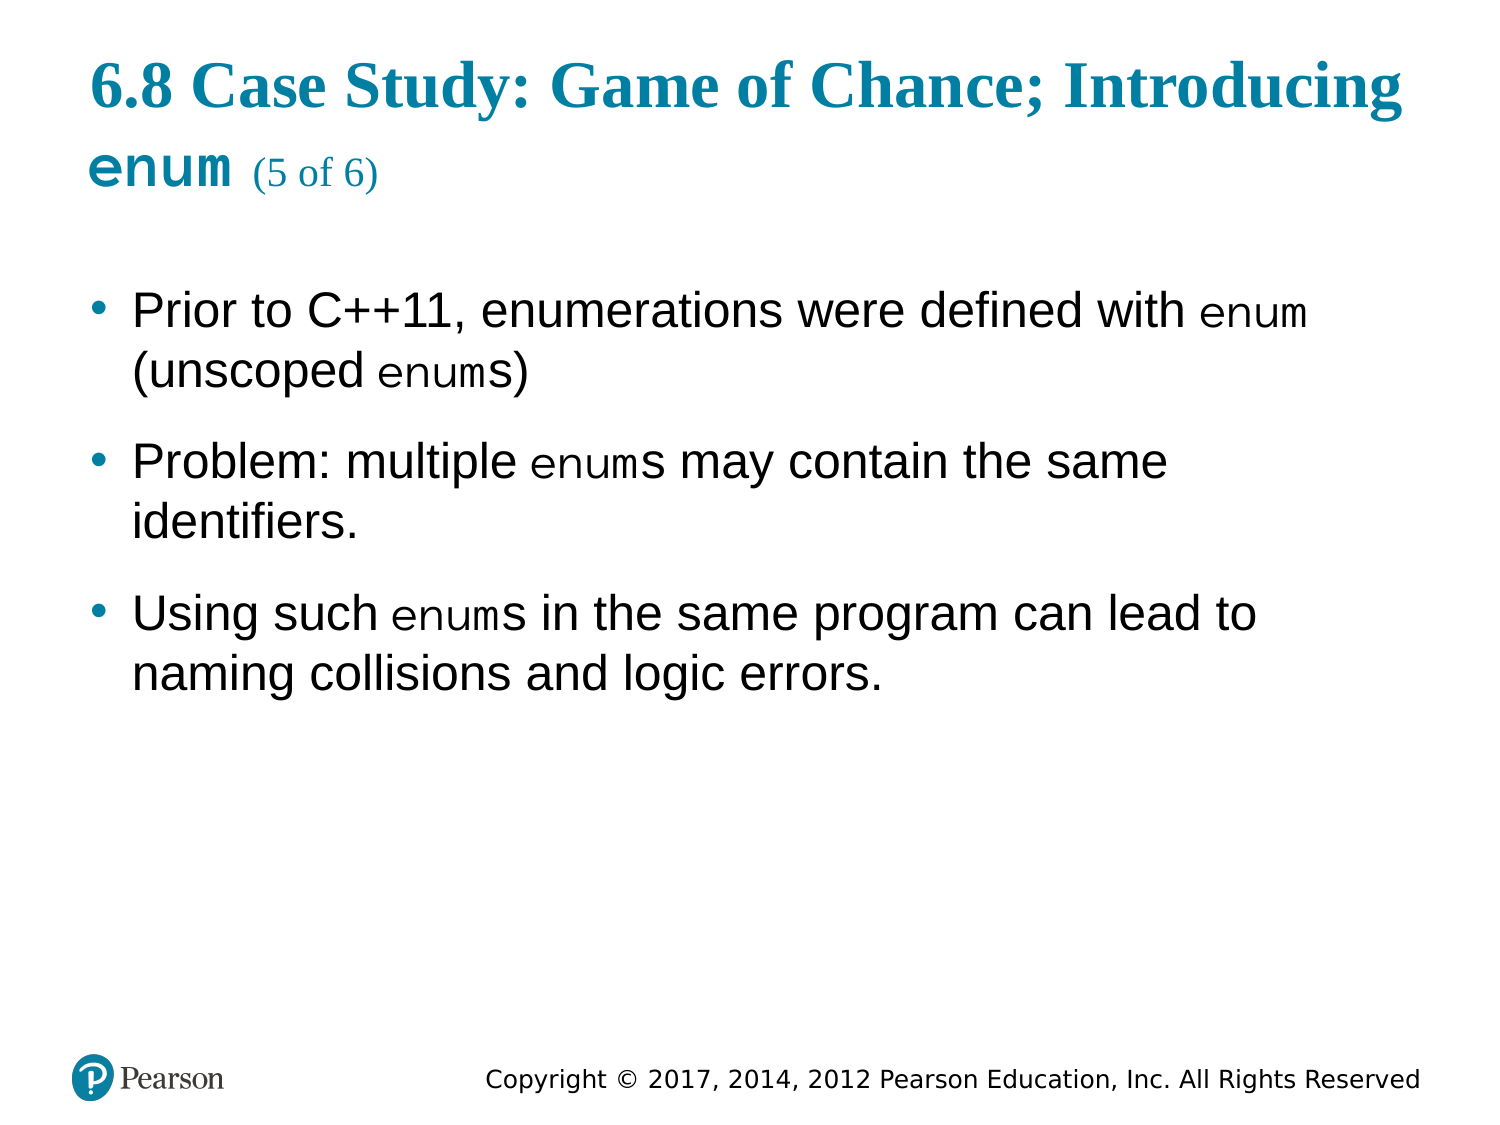

# 6.8 Case Study: Game of Chance; Introducing enum (5 of 6)
Prior to C++11, enumerations were defined with enum (unscoped enums)
Problem: multiple enums may contain the same identifiers.
Using such enums in the same program can lead to naming collisions and logic errors.